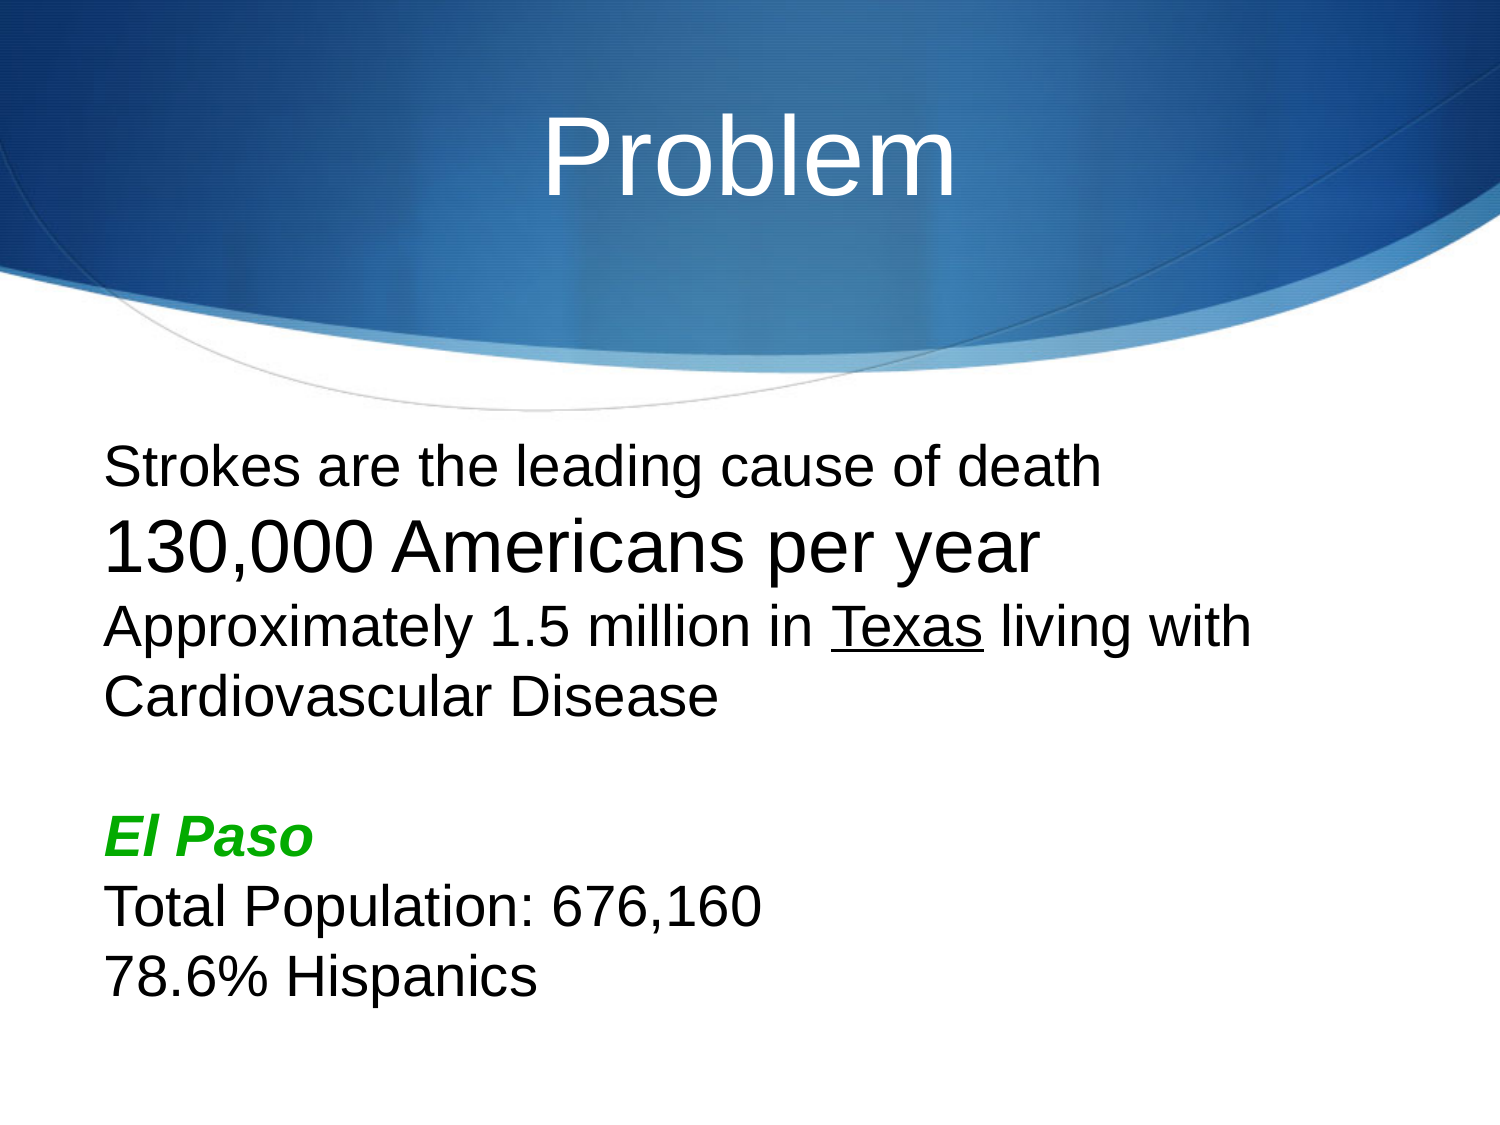

# Problem
Strokes are the leading cause of death
130,000 Americans per year
Approximately 1.5 million in Texas living with Cardiovascular Disease

El Paso
Total Population: 676,160
78.6% Hispanics